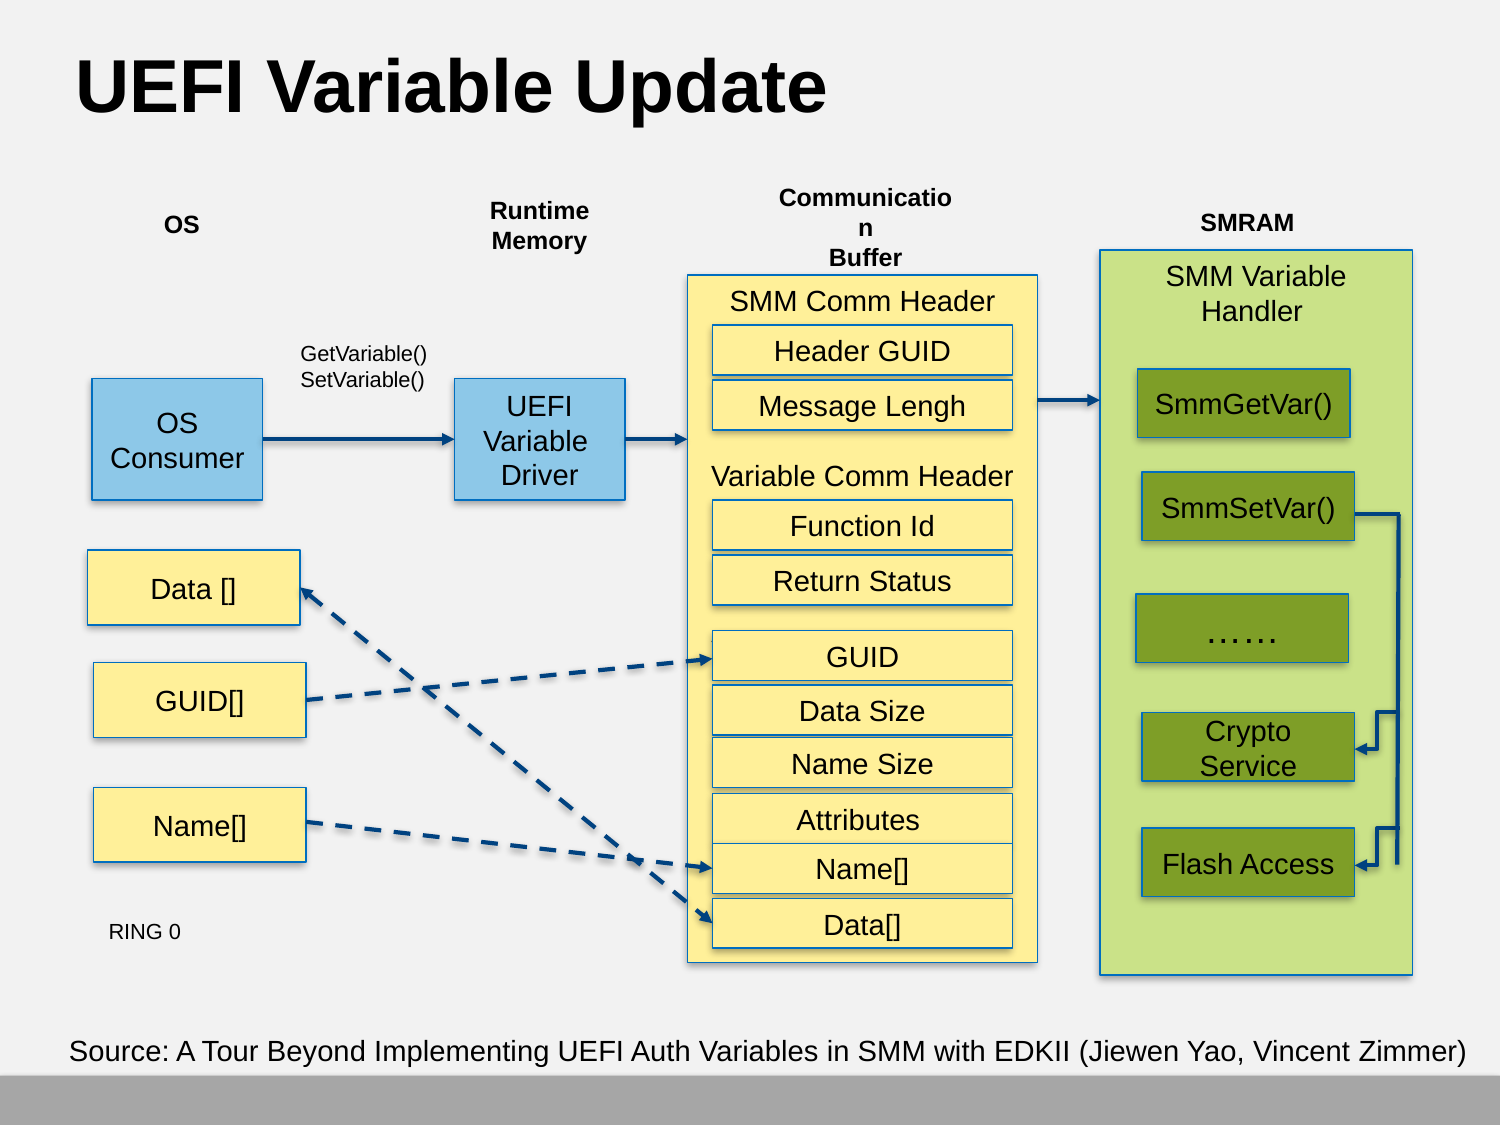

# UEFI Variable Update
Communication
Buffer
Runtime
Memory
SMRAM
OS
SMM Variable Handler
SMM Comm Header

Variable Comm Header

VarAccess Comm Data
Header GUID
GetVariable()
SetVariable()
SmmGetVar()
OS
Consumer
UEFI Variable
Driver
Message Lengh
SmmSetVar()
Function Id
Data []
Return Status
……
GUID
GUID[]
Data Size
Crypto Service
Name Size
Name[]
Attributes
Flash Access
Name[]
Data[]
RING 0
Source: A Tour Beyond Implementing UEFI Auth Variables in SMM with EDKII (Jiewen Yao, Vincent Zimmer)